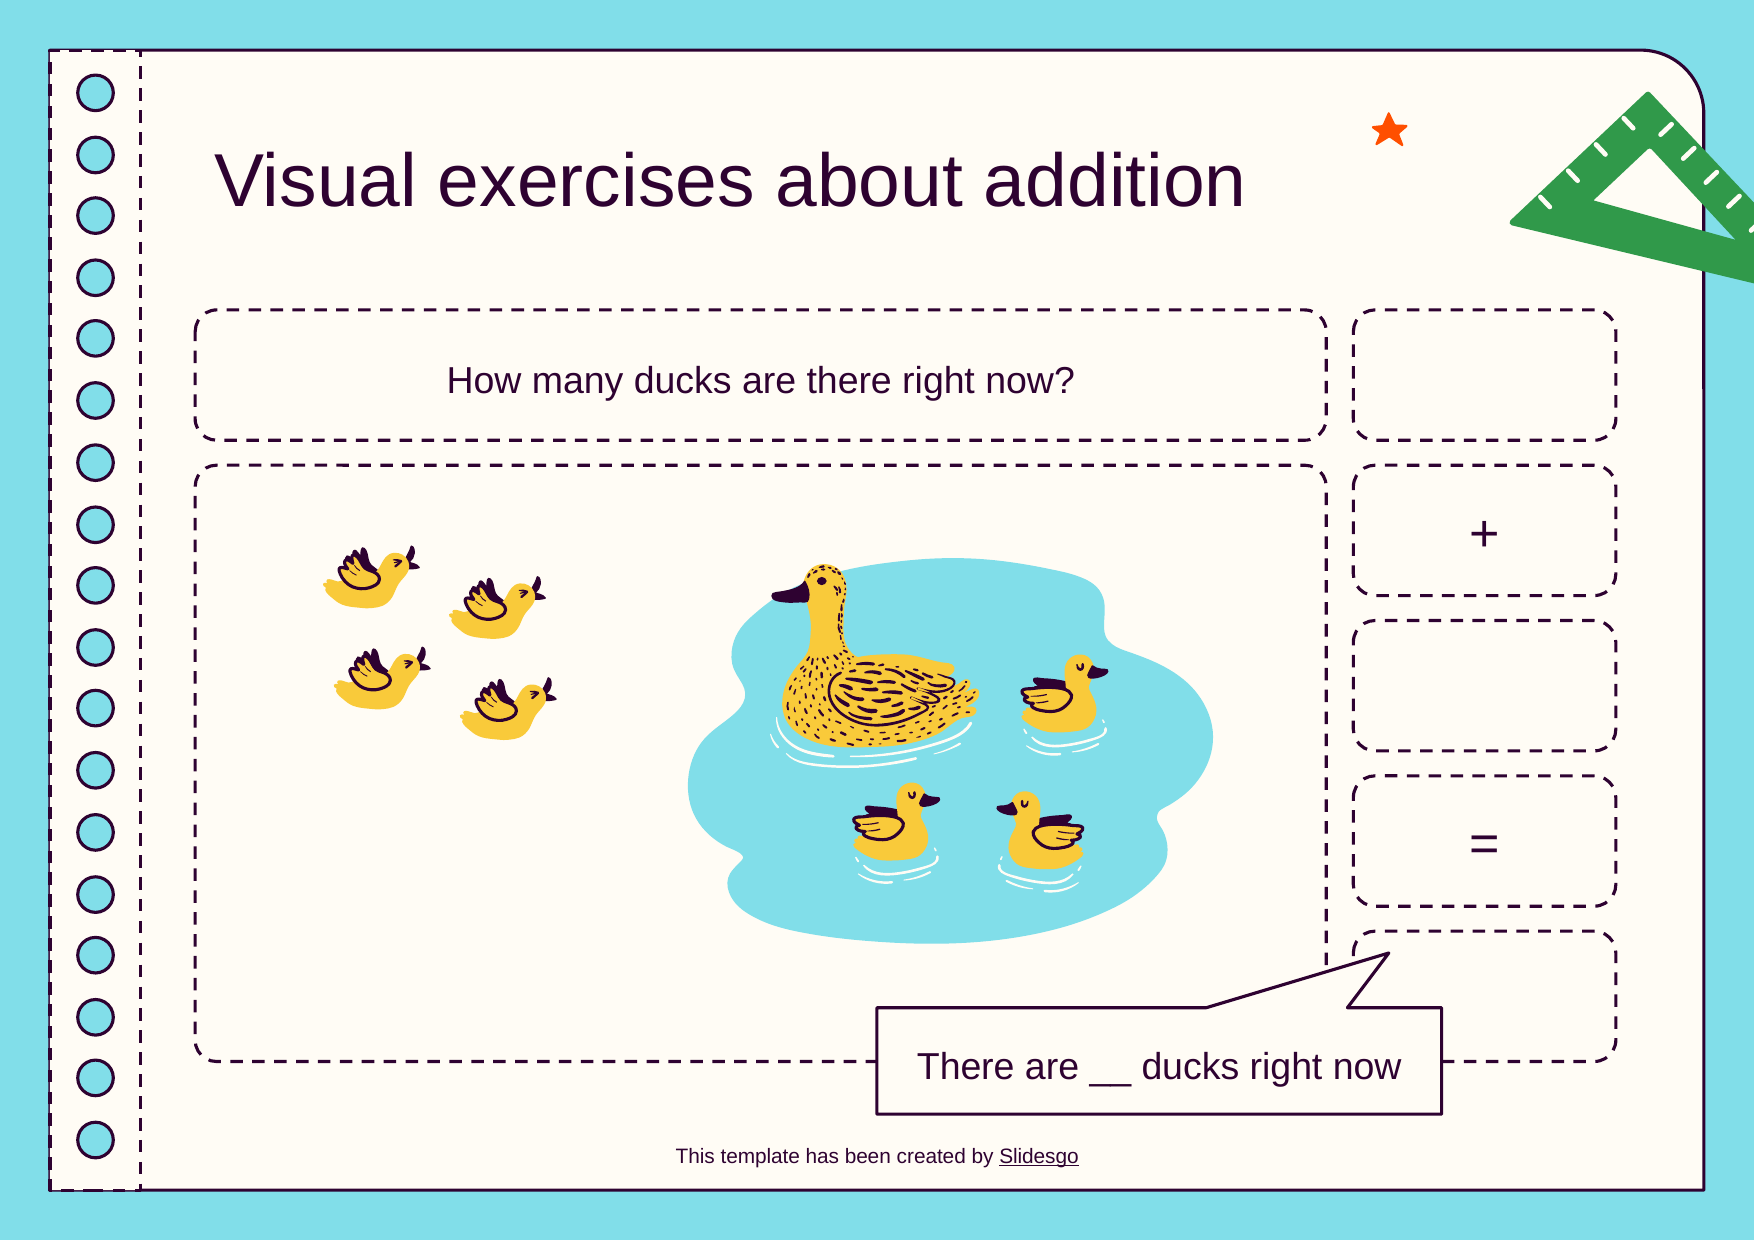

# Visual exercises about addition

How many ducks are there right now?

+

=

There are __ ducks right now
This template has been created by Slidesgo